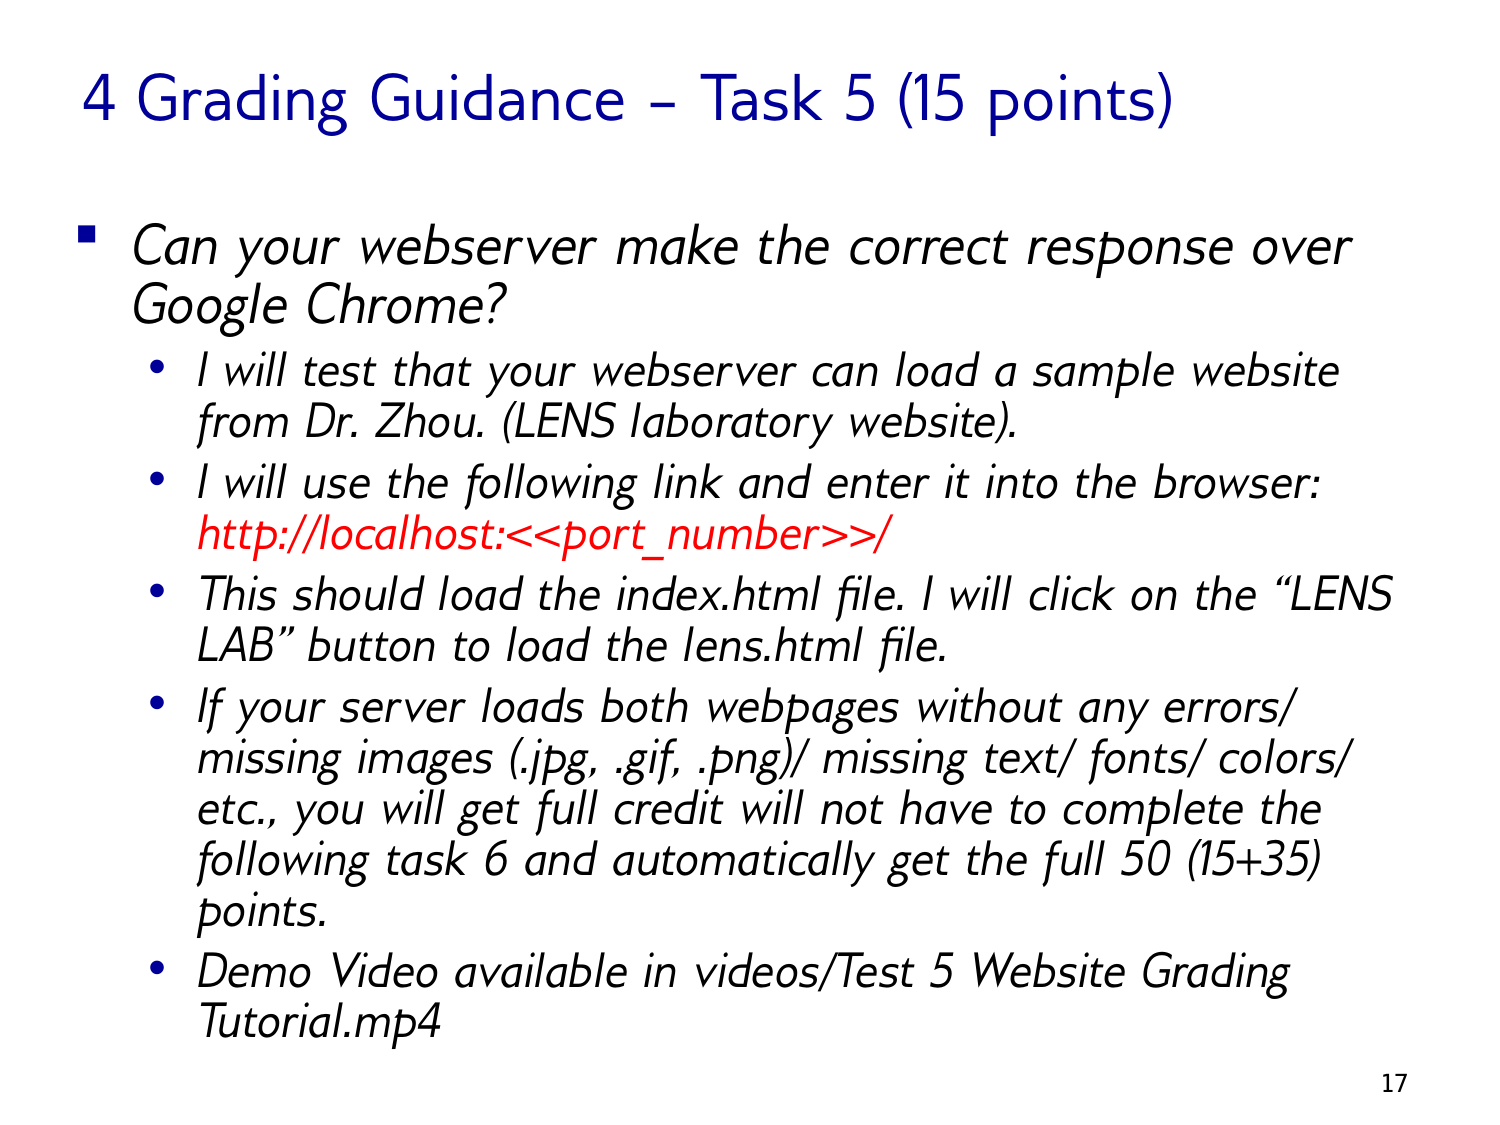

# 4 Grading Guidance – Task 5 (15 points)
Can your webserver make the correct response over Google Chrome?
I will test that your webserver can load a sample website from Dr. Zhou. (LENS laboratory website).
I will use the following link and enter it into the browser: http://localhost:<<port_number>>/
This should load the index.html file. I will click on the “LENS LAB” button to load the lens.html file.
If your server loads both webpages without any errors/ missing images (.jpg, .gif, .png)/ missing text/ fonts/ colors/ etc., you will get full credit will not have to complete the following task 6 and automatically get the full 50 (15+35) points.
Demo Video available in videos/Test 5 Website Grading Tutorial.mp4
17